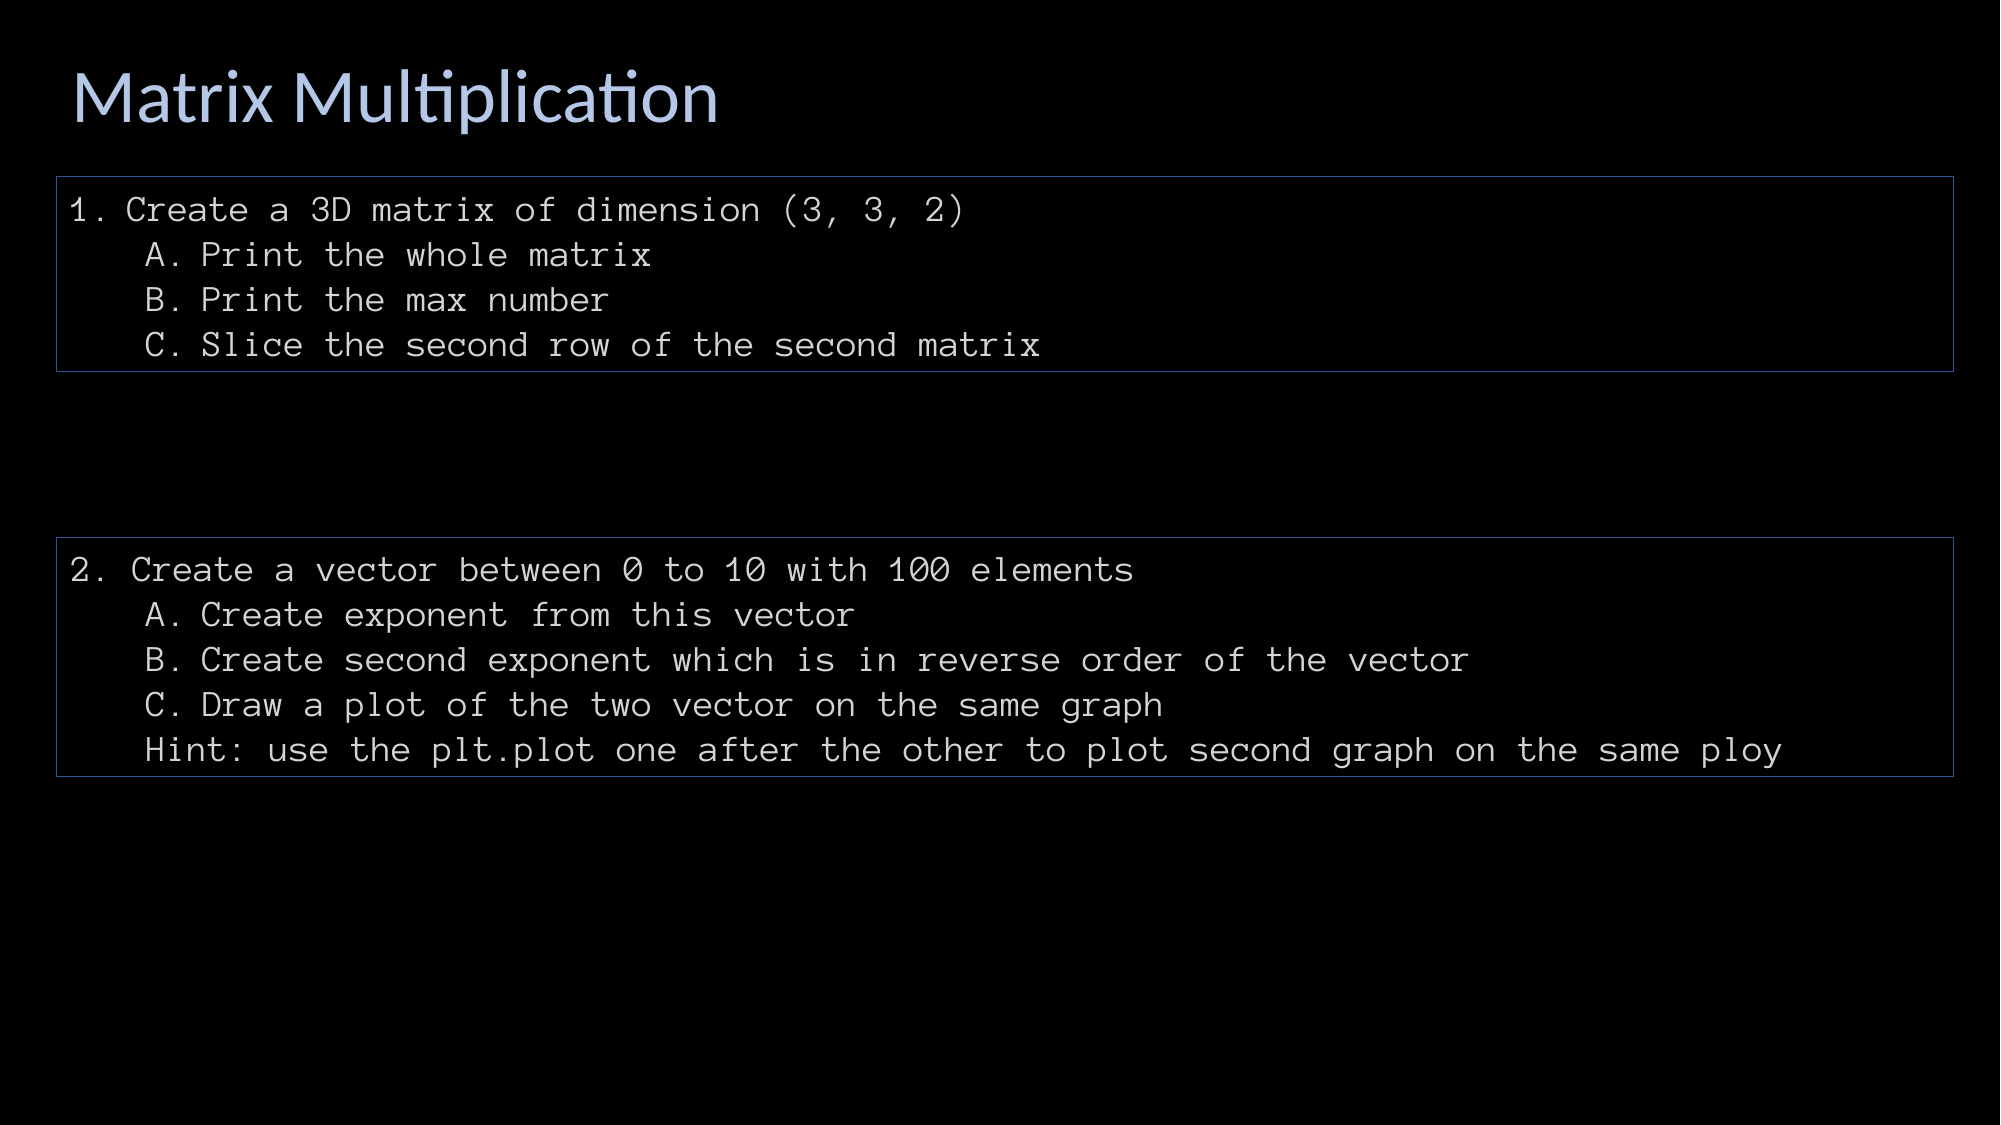

# Matrix Multiplication
Create a 3D matrix of dimension (3, 3, 2)
Print the whole matrix
Print the max number
Slice the second row of the second matrix
2. Create a vector between 0 to 10 with 100 elements
Create exponent from this vector
Create second exponent which is in reverse order of the vector
Draw a plot of the two vector on the same graph
Hint: use the plt.plot one after the other to plot second graph on the same ploy